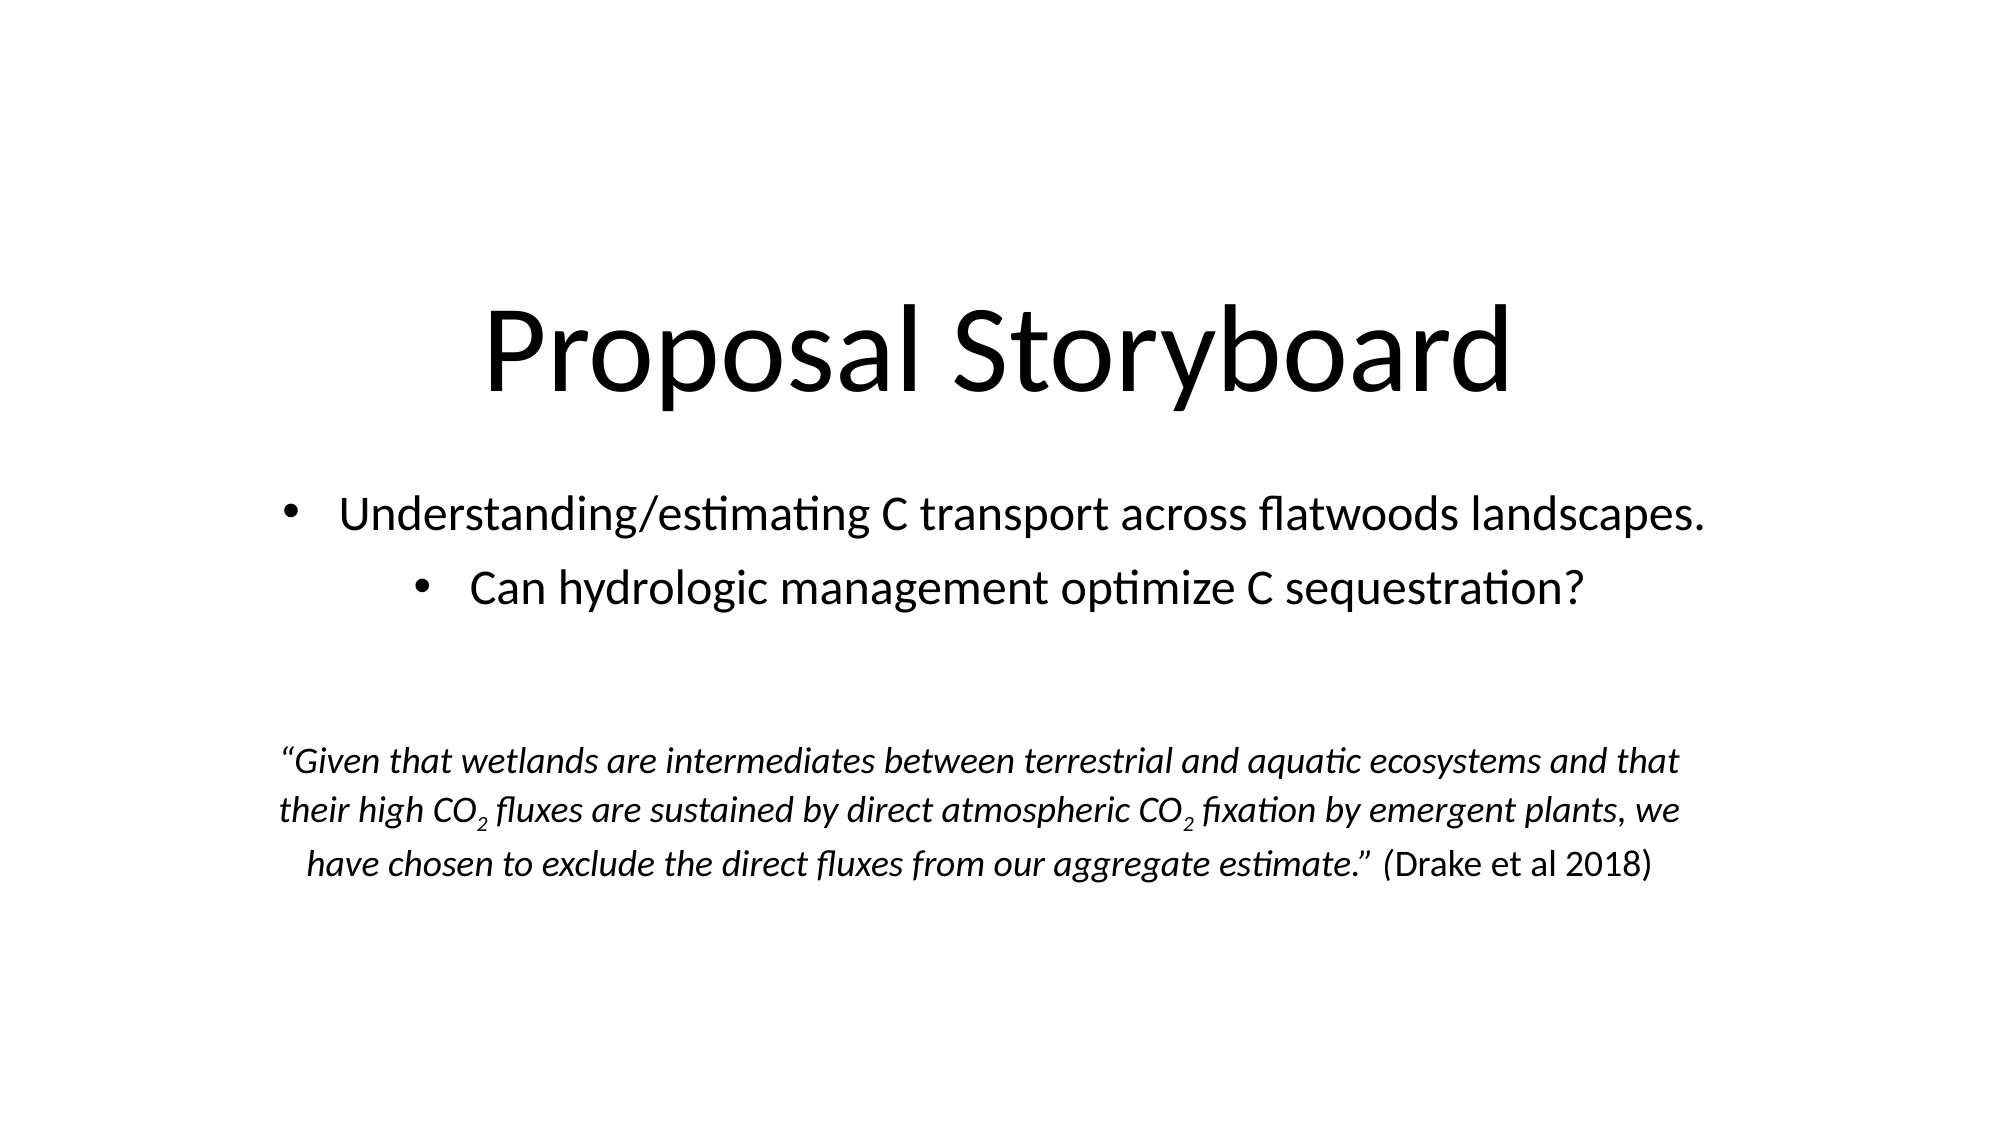

# Proposal Storyboard
Understanding/estimating C transport across flatwoods landscapes.
Can hydrologic management optimize C sequestration?
“Given that wetlands are intermediates between terrestrial and aquatic ecosystems and that their high CO2 ﬂuxes are sustained by direct atmospheric CO2 ﬁxation by emergent plants, we have chosen to exclude the direct ﬂuxes from our aggregate estimate.” (Drake et al 2018)